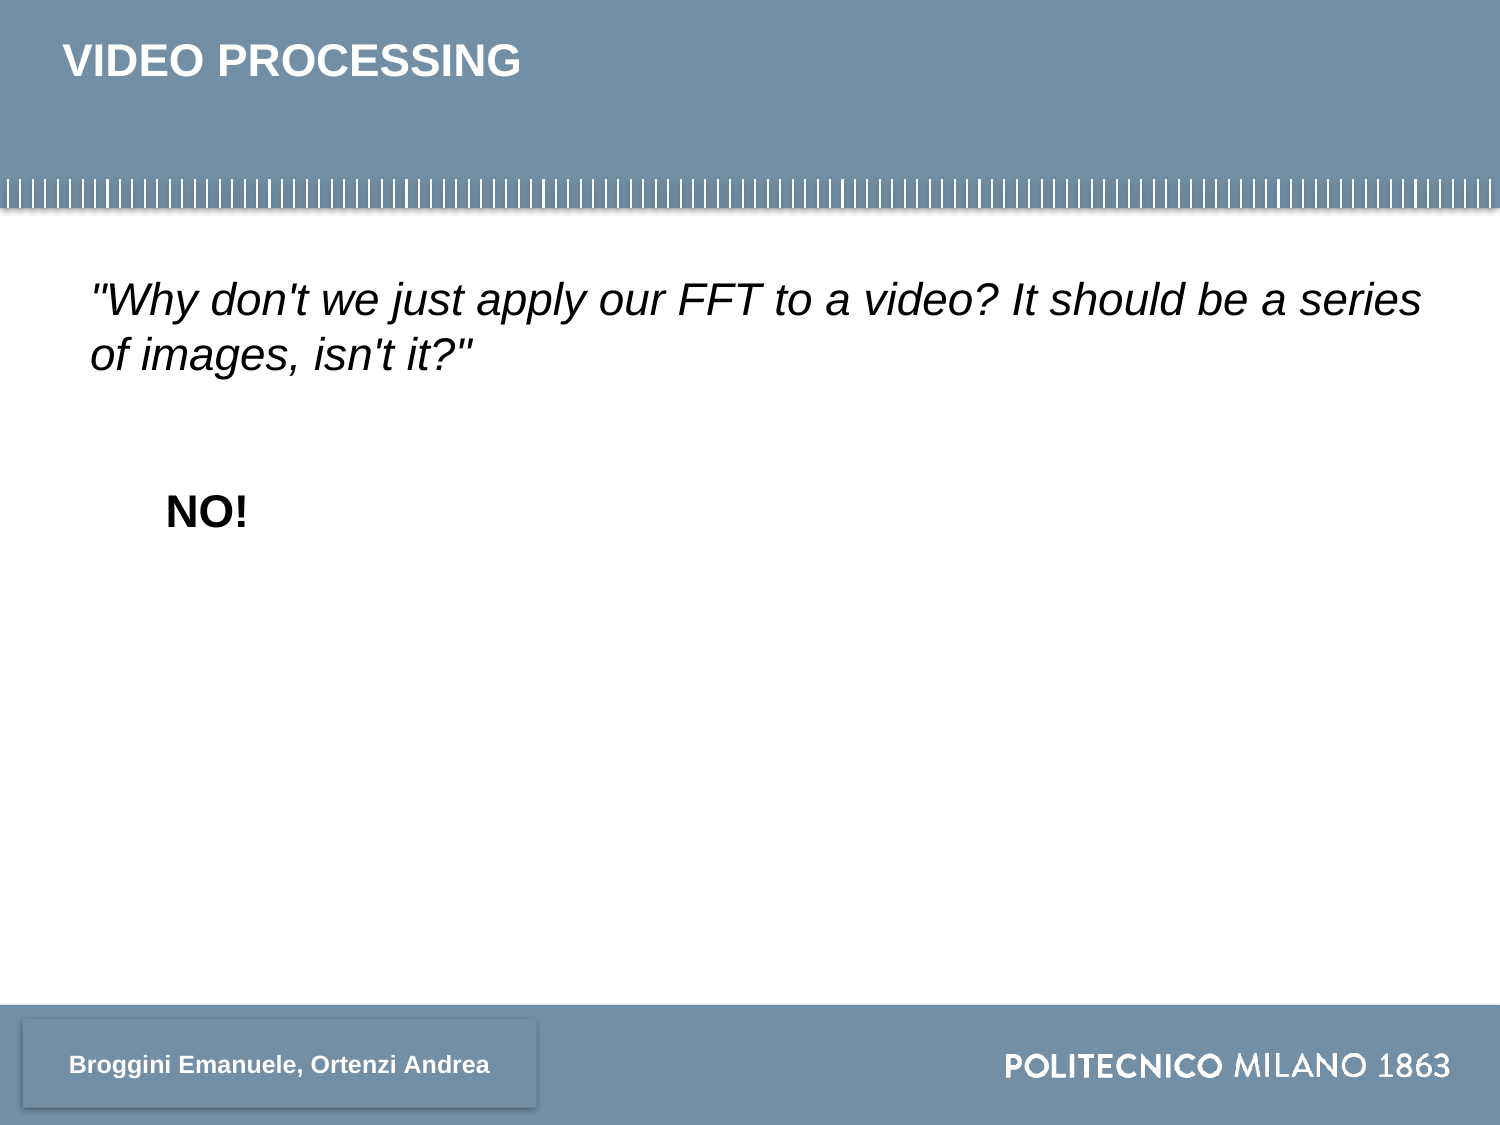

# VIDEO PROCESSING
"Why don't we just apply our FFT to a video? It should be a series of images, isn't it?"
NO!
Broggini Emanuele, Ortenzi Andrea